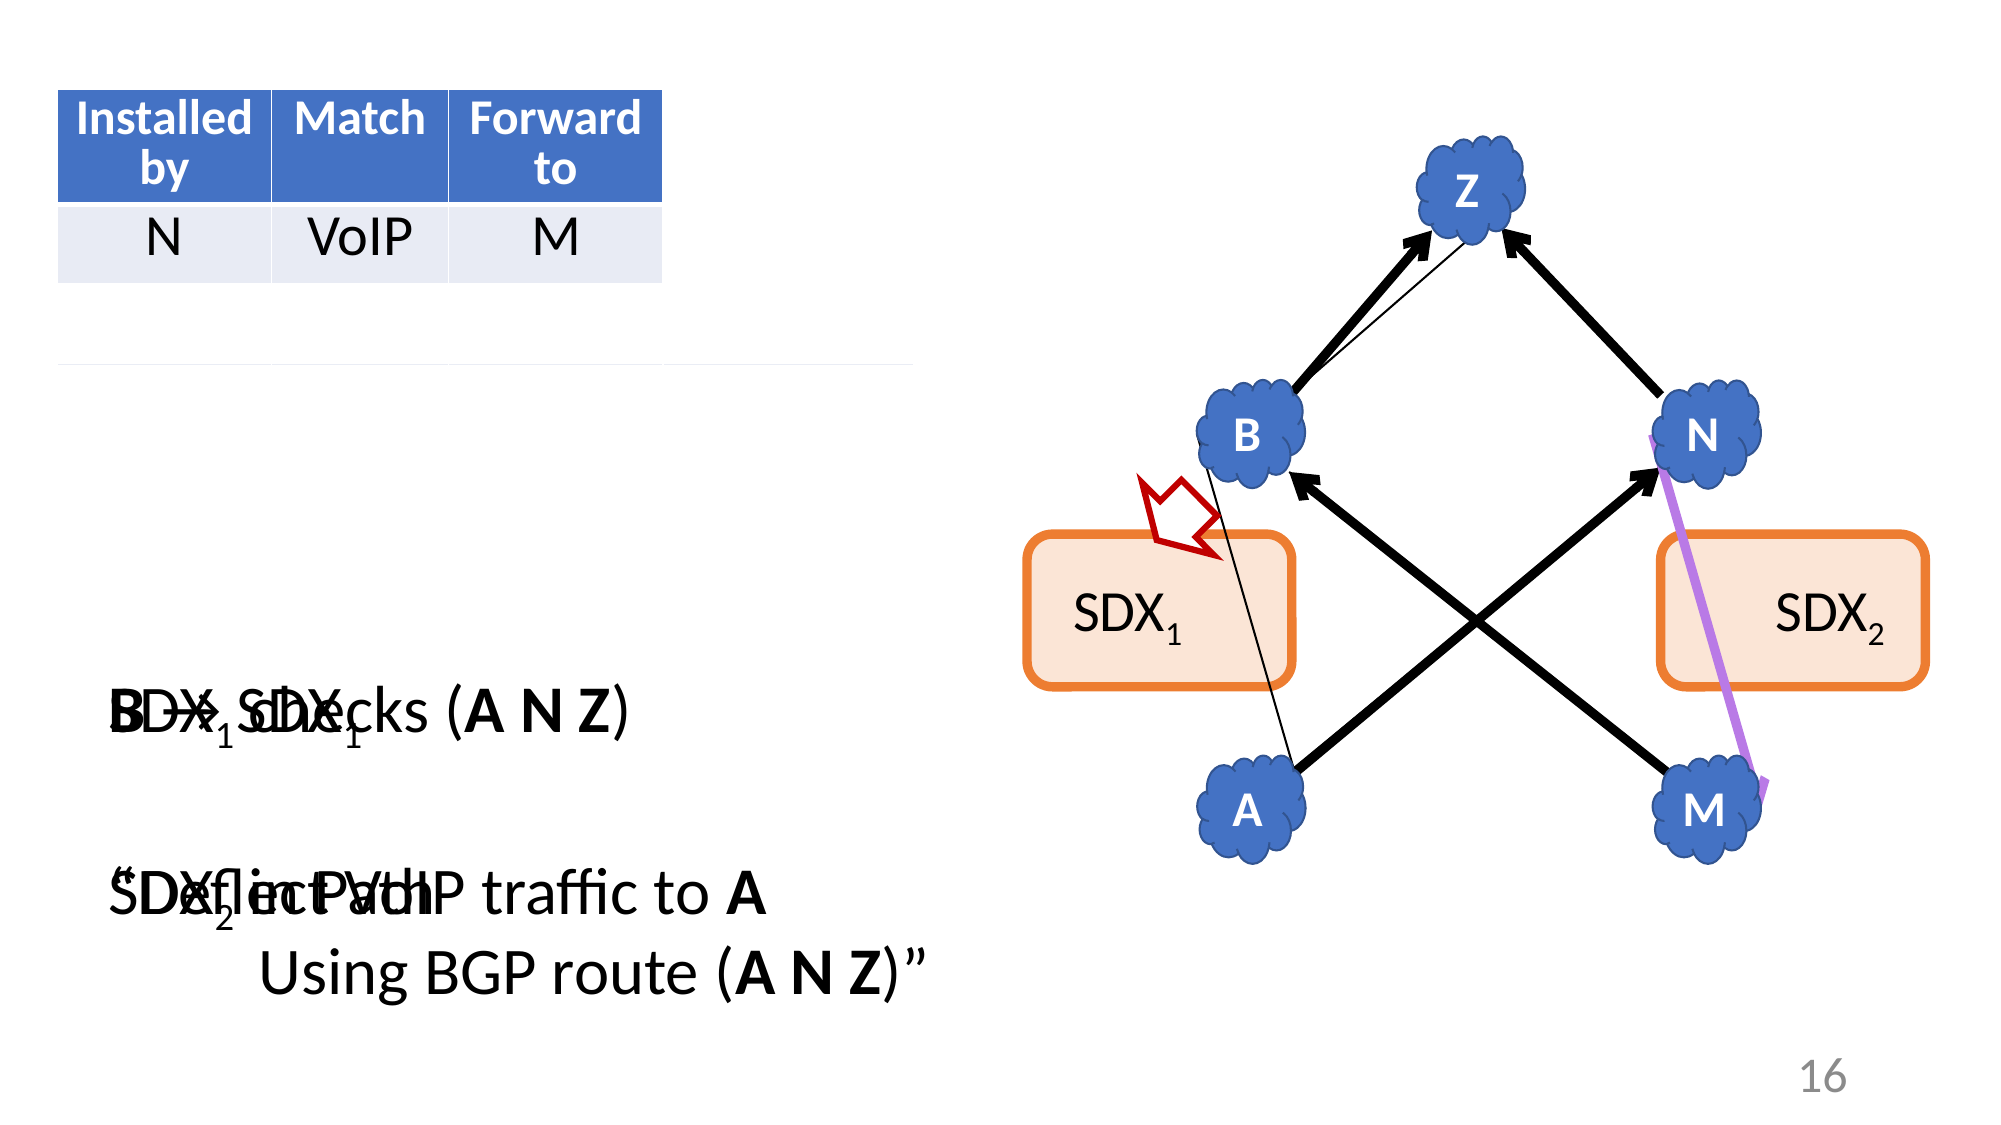

| Installed by | Match | Forward to | Path |
| --- | --- | --- | --- |
| N | VoIP | M | M B Z |
|  |  |  |  |
| B | VoIP | A | A N Z |
Z

B
N

SDX1
SDX2
B → SDX1

“Deflect VoIP traffic to A
	Using BGP route (A N Z)”
SDX1 checks (A N Z)

SDX2 in Path
A
M
16